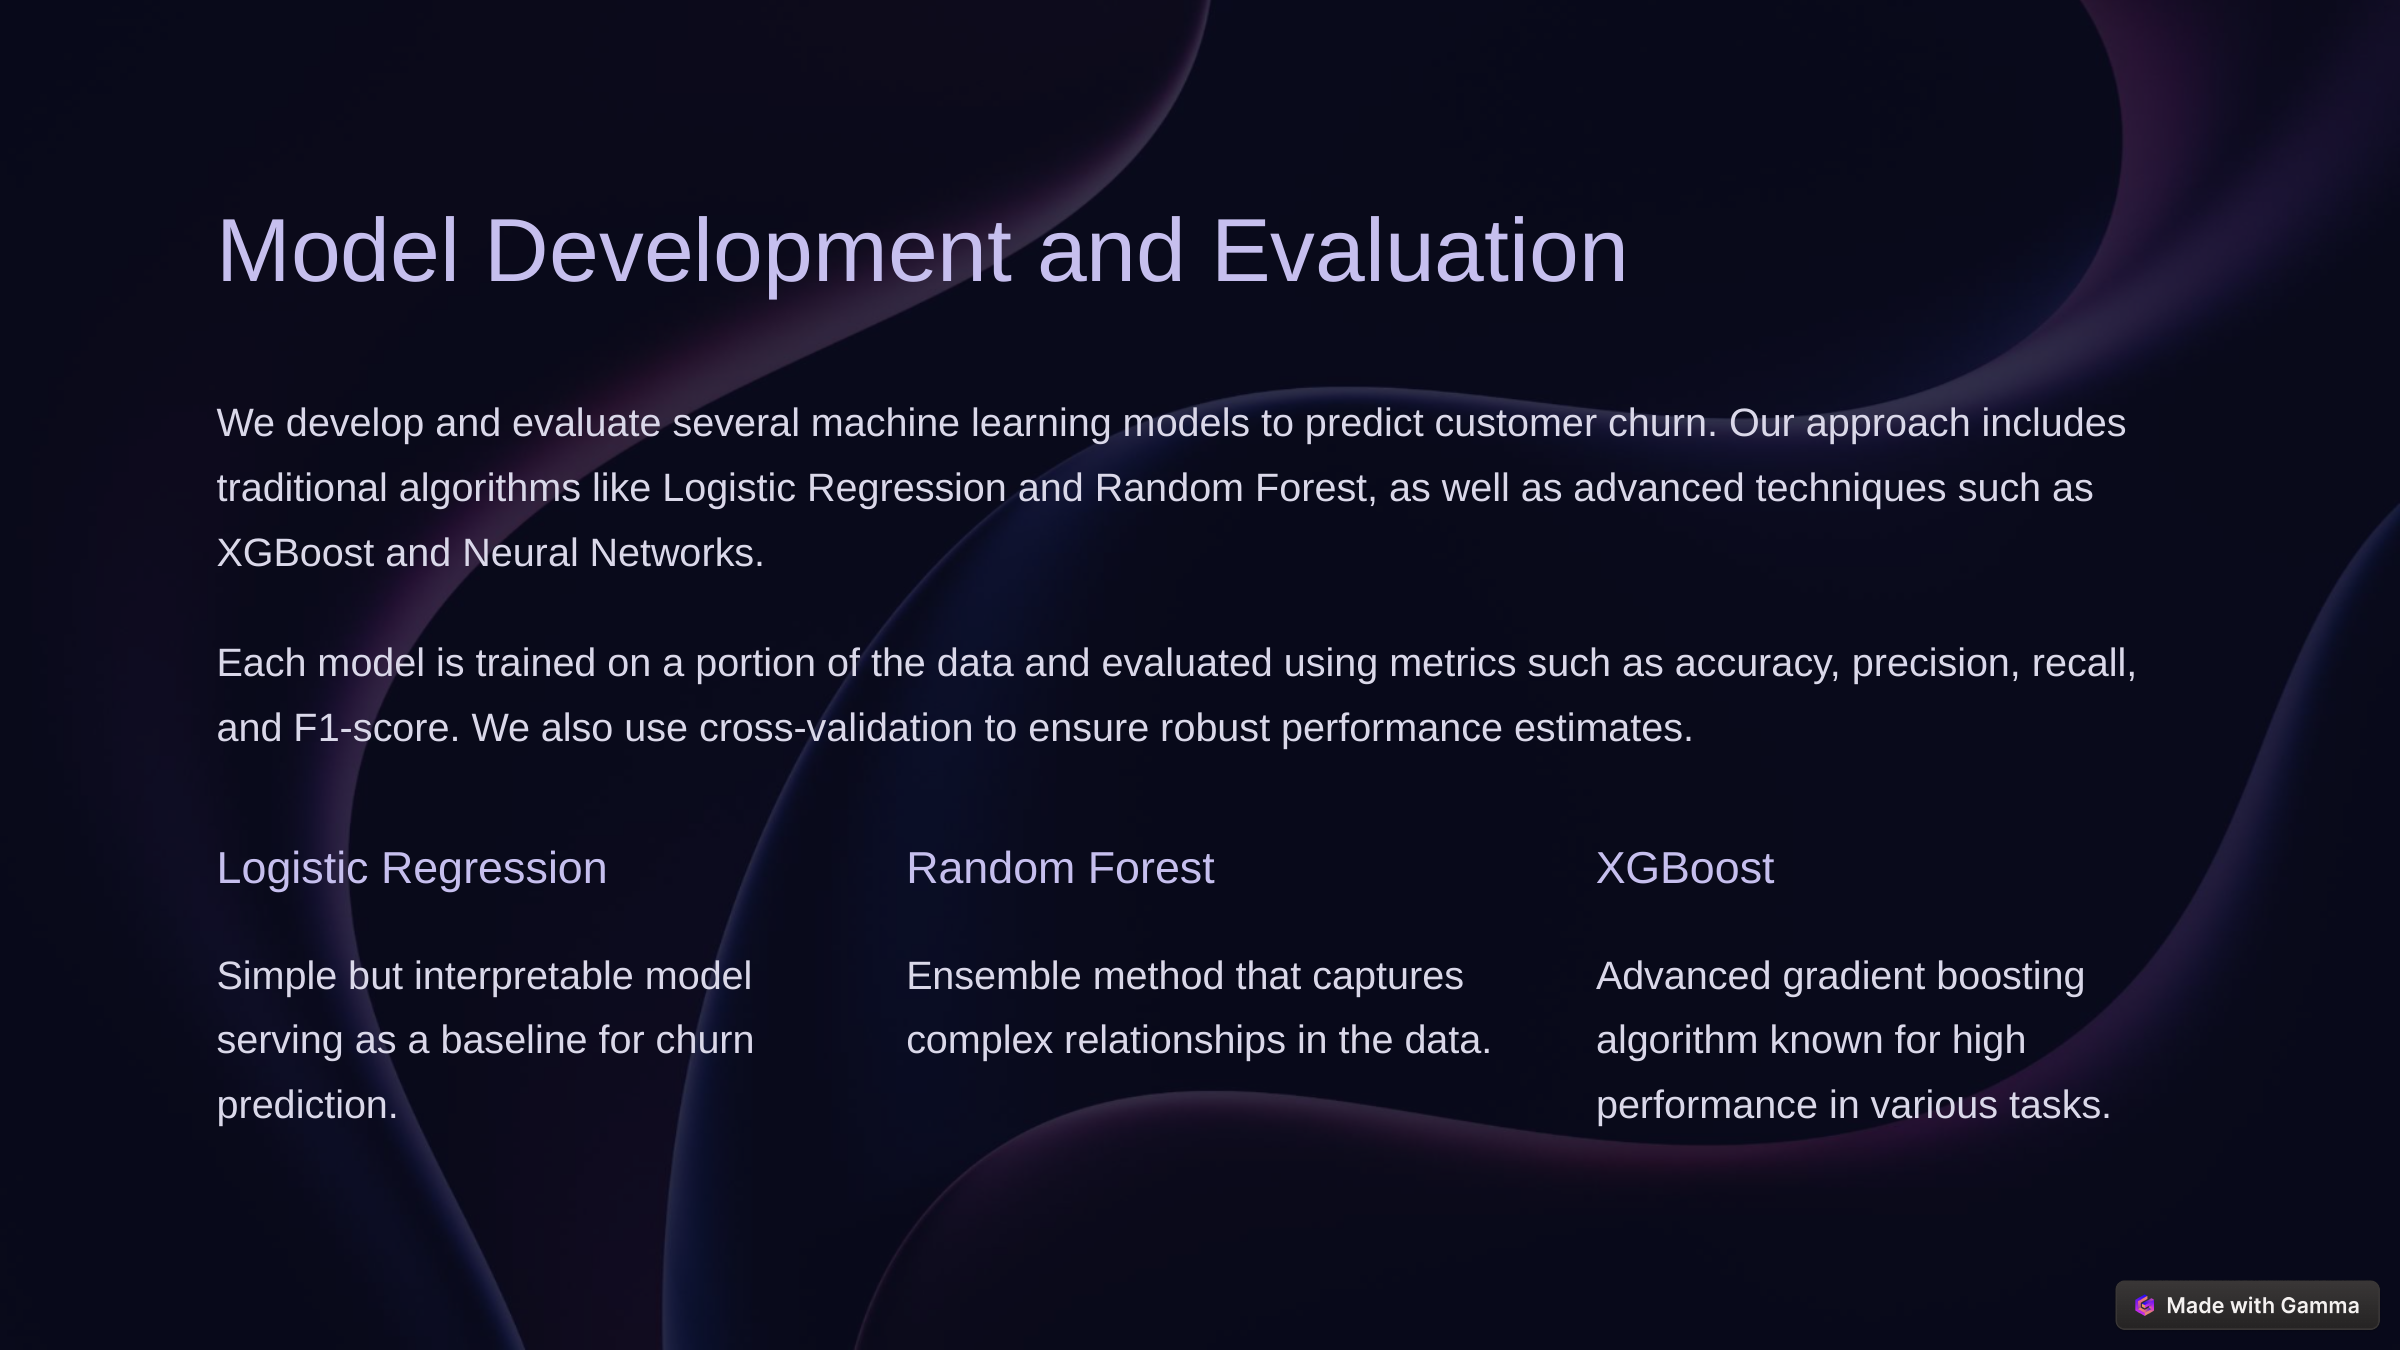

Model Development and Evaluation
We develop and evaluate several machine learning models to predict customer churn. Our approach includes traditional algorithms like Logistic Regression and Random Forest, as well as advanced techniques such as XGBoost and Neural Networks.
Each model is trained on a portion of the data and evaluated using metrics such as accuracy, precision, recall, and F1-score. We also use cross-validation to ensure robust performance estimates.
Logistic Regression
Random Forest
XGBoost
Simple but interpretable model serving as a baseline for churn prediction.
Ensemble method that captures complex relationships in the data.
Advanced gradient boosting algorithm known for high performance in various tasks.